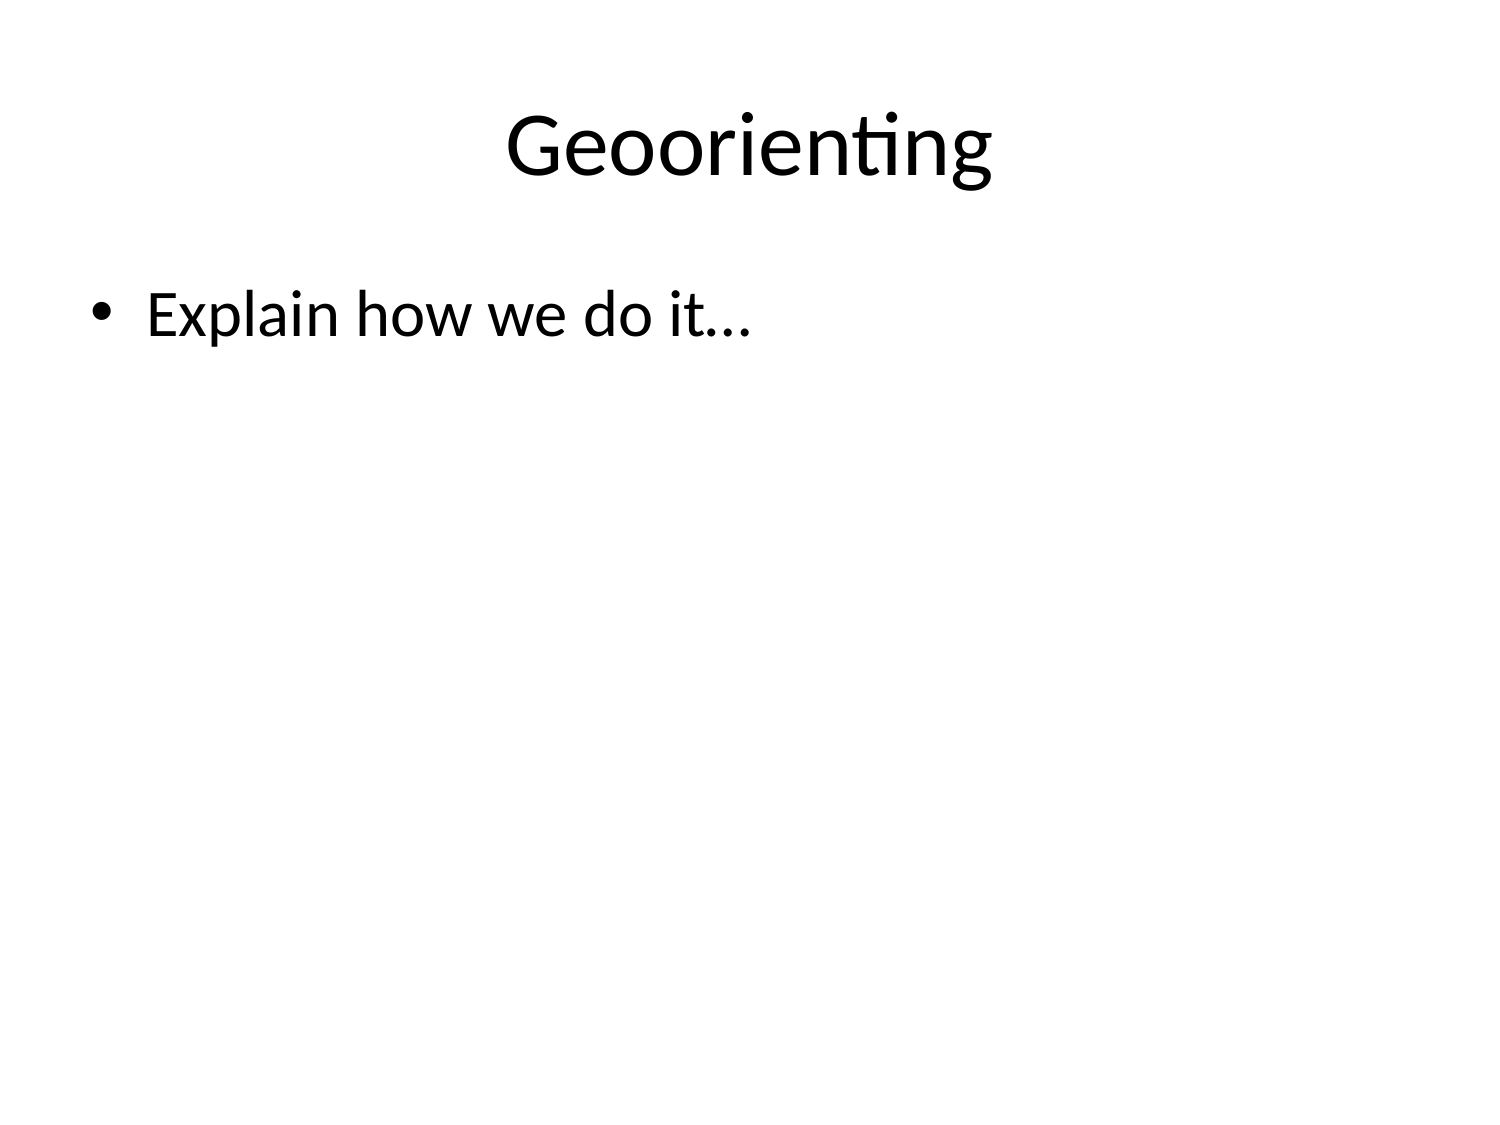

# Geoorienting
Explain how we do it…